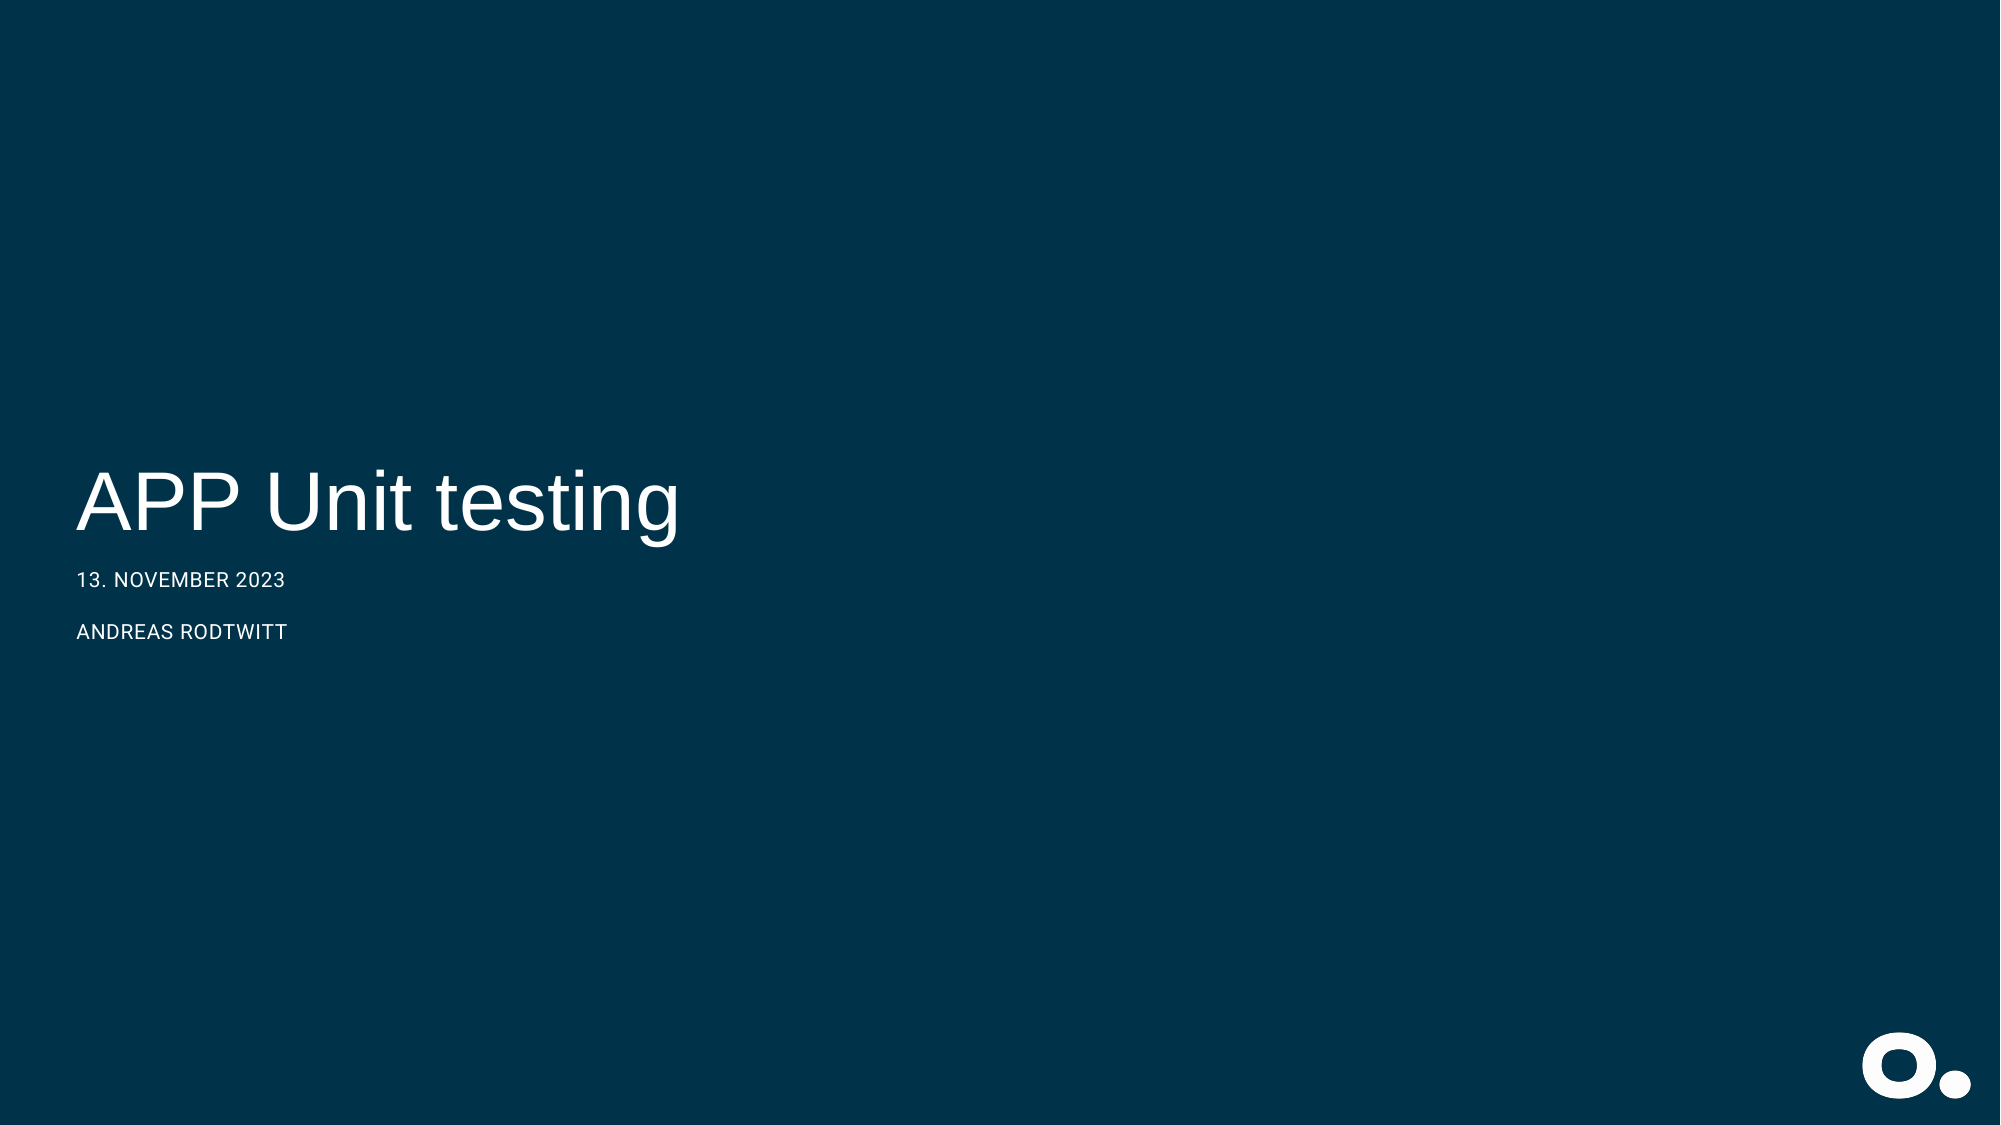

# APP Unit testing
13. November 2023
Andreas Rodtwitt